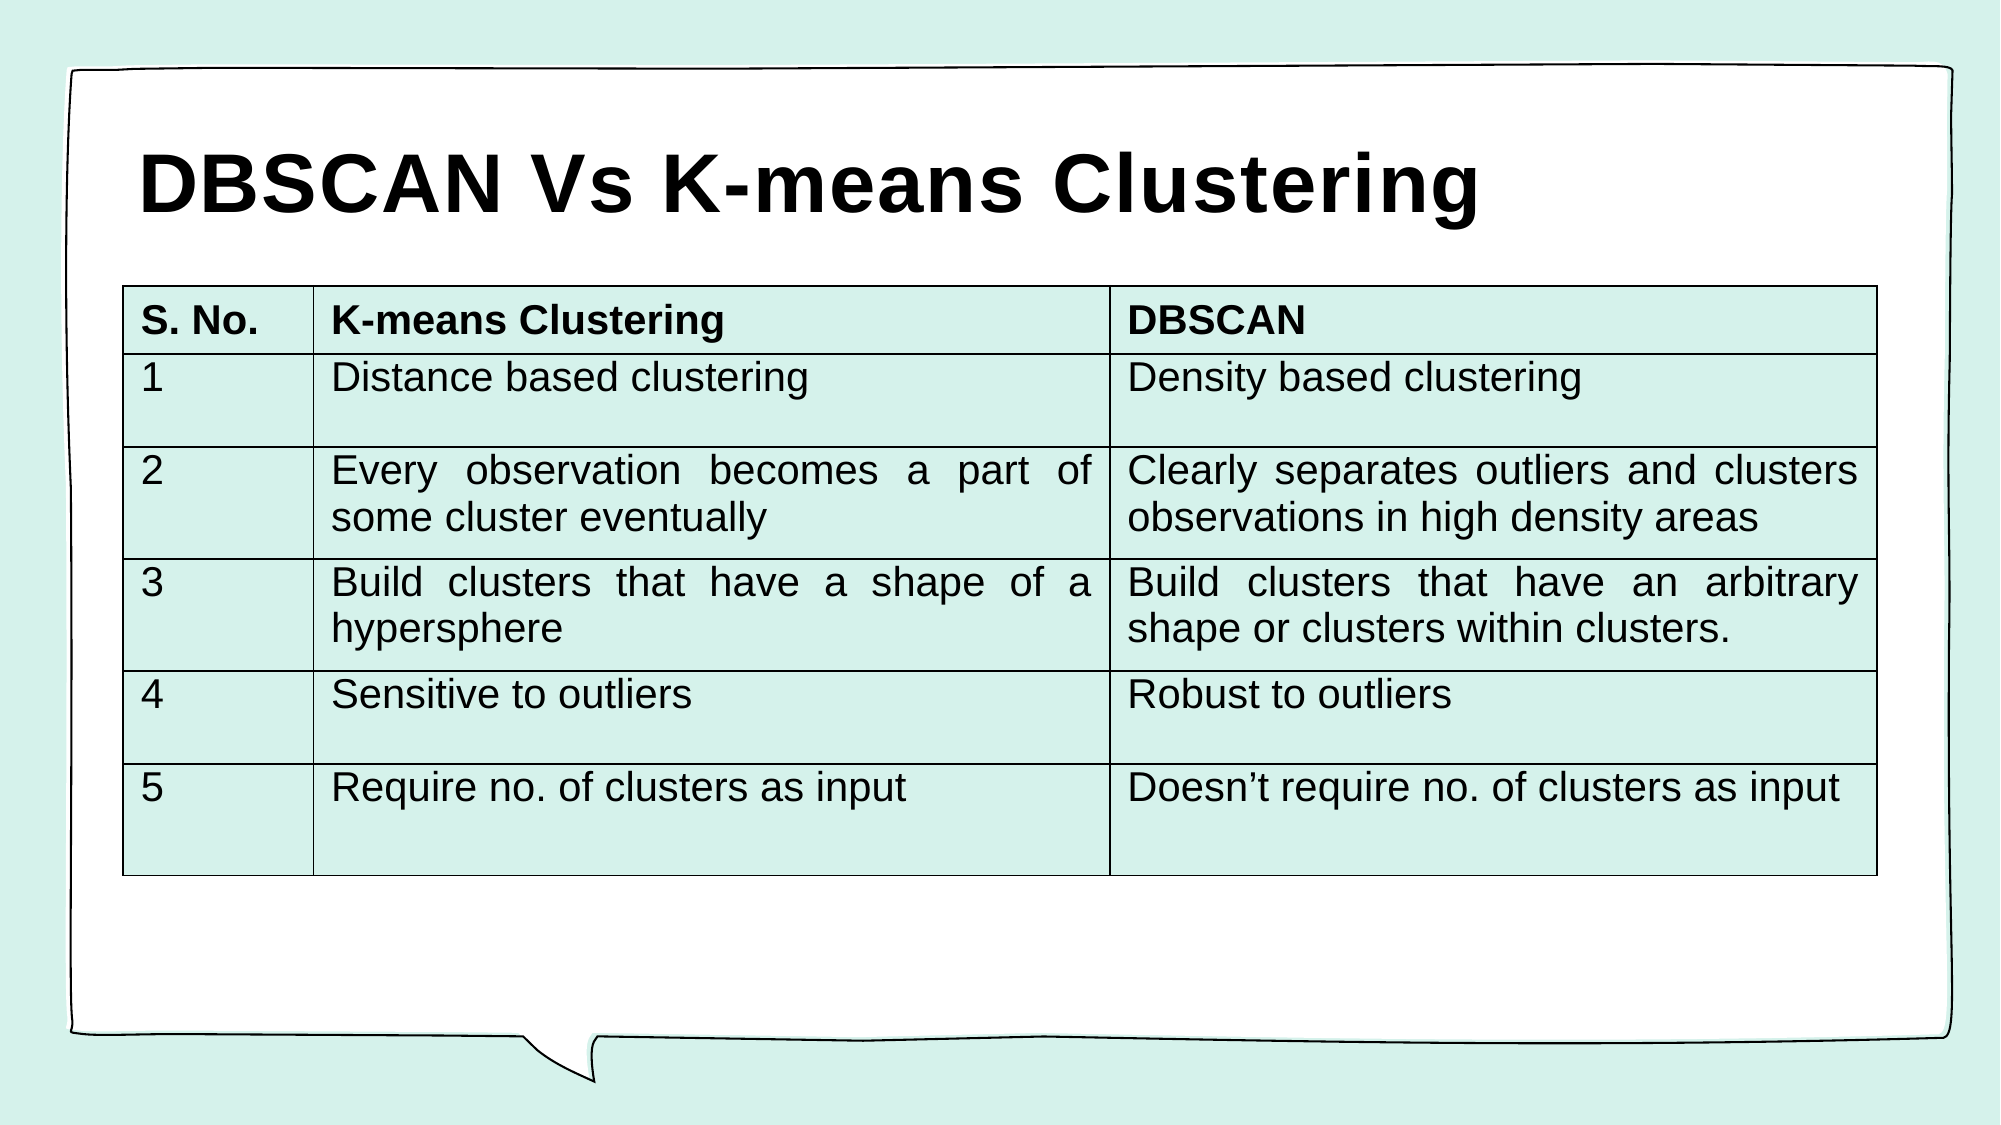

# DBSCAN Vs K-means Clustering
| S. No. | K-means Clustering | DBSCAN |
| --- | --- | --- |
| 1 | Distance based clustering | Density based clustering |
| 2 | Every observation becomes a part of some cluster eventually | Clearly separates outliers and clusters observations in high density areas |
| 3 | Build clusters that have a shape of a hypersphere | Build clusters that have an arbitrary shape or clusters within clusters. |
| 4 | Sensitive to outliers | Robust to outliers |
| 5 | Require no. of clusters as input | Doesn’t require no. of clusters as input |